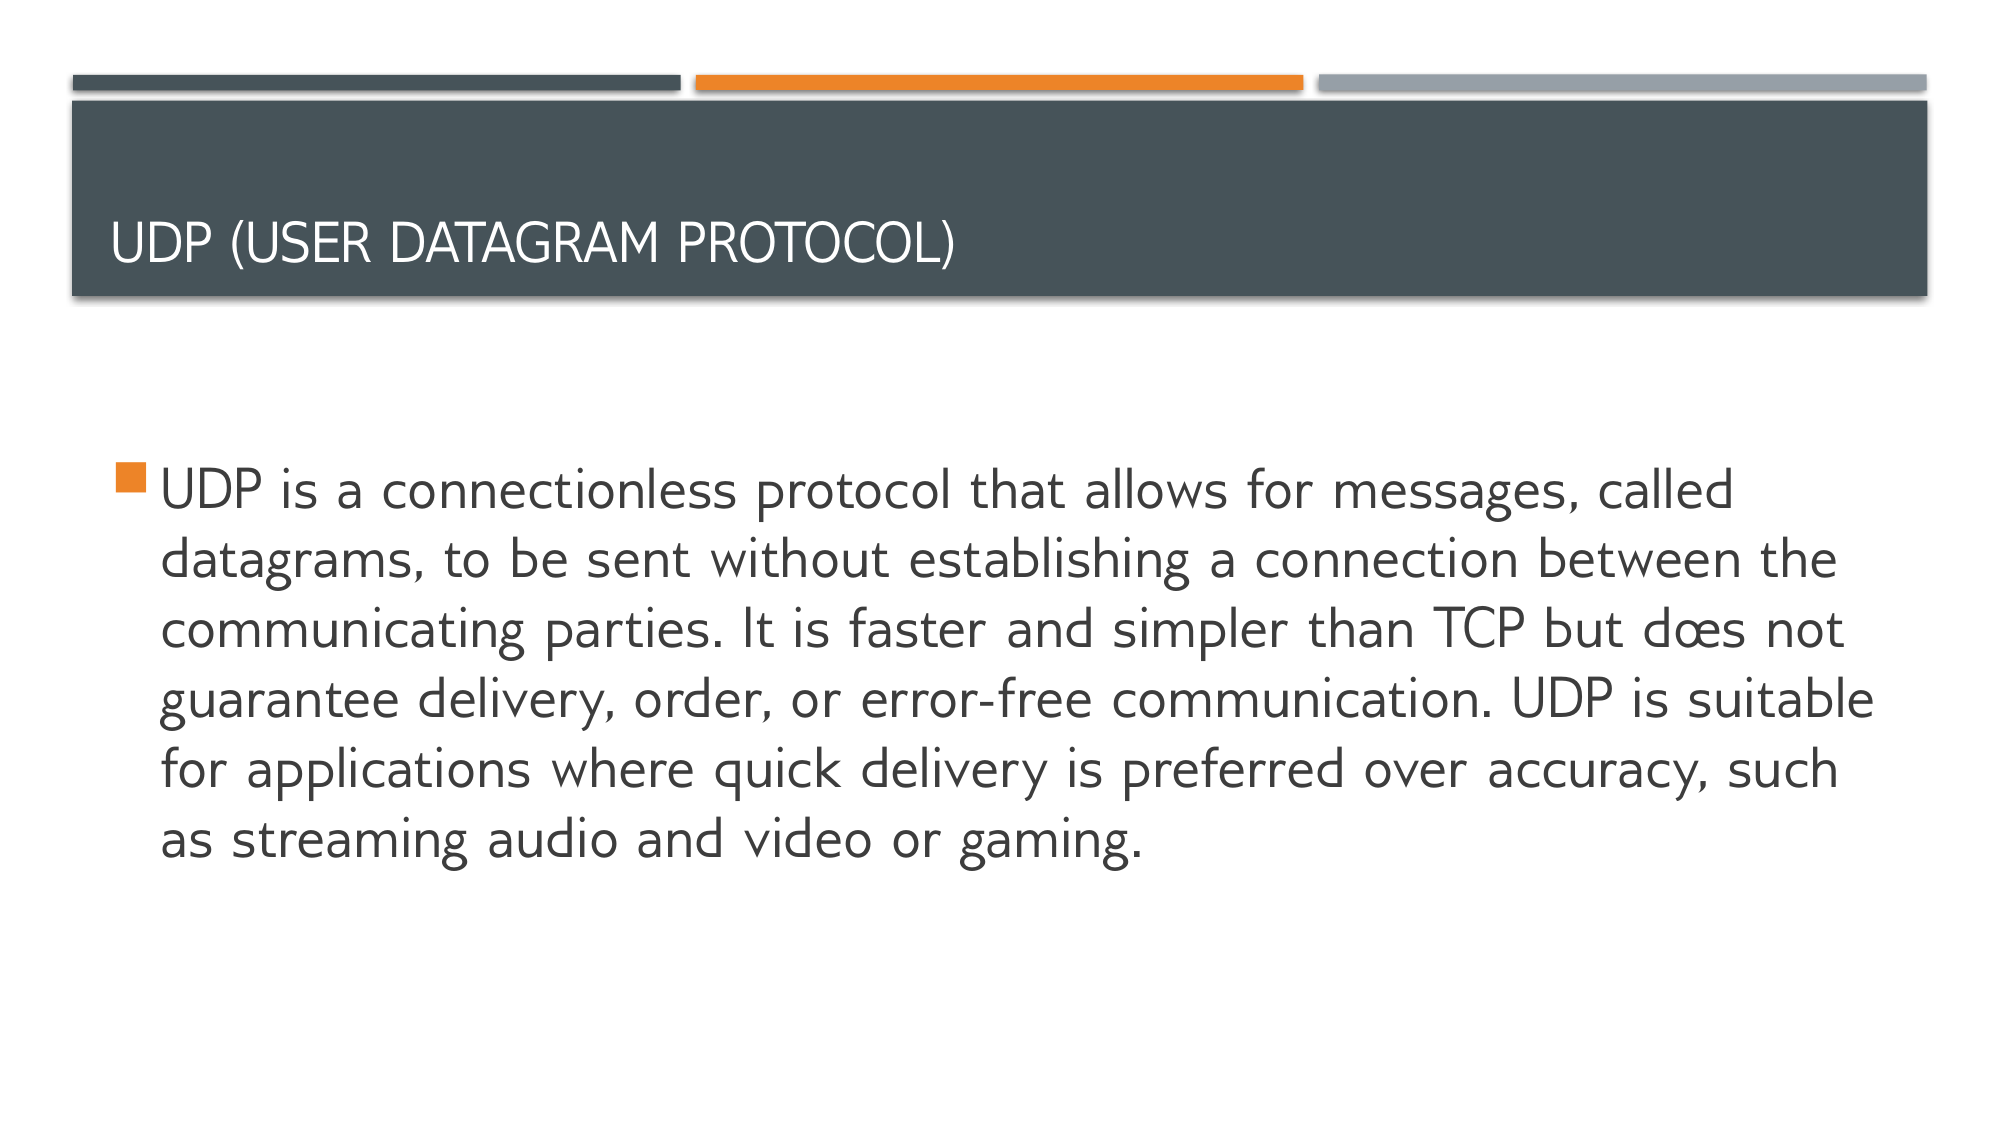

# UDP (User Datagram Protocol)
UDP is a connectionless protocol that allows for messages, called datagrams, to be sent without establishing a connection between the communicating parties. It is faster and simpler than TCP but does not guarantee delivery, order, or error-free communication. UDP is suitable for applications where quick delivery is preferred over accuracy, such as streaming audio and video or gaming.